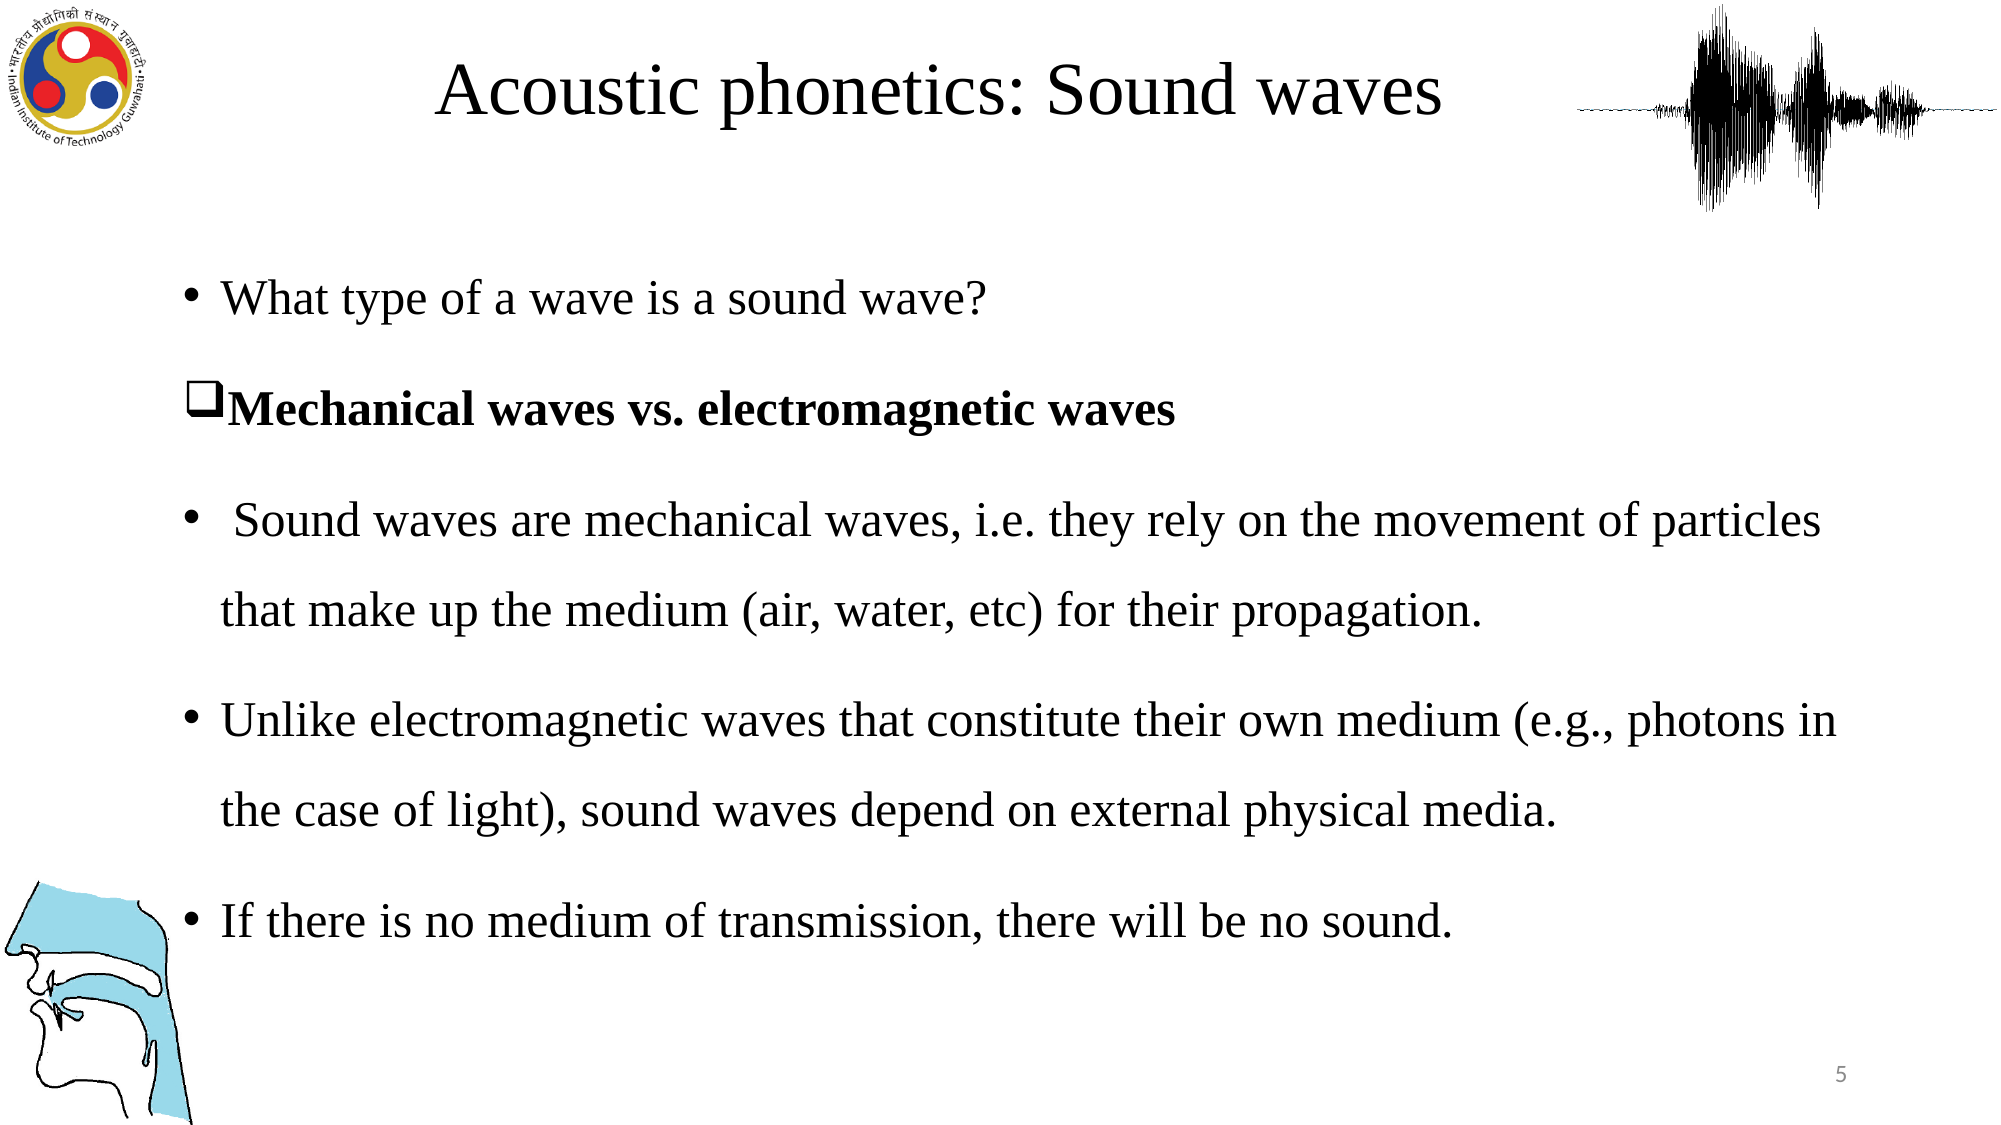

Acoustic phonetics: Sound waves
What type of a wave is a sound wave?
Mechanical waves vs. electromagnetic waves
 Sound waves are mechanical waves, i.e. they rely on the movement of particles that make up the medium (air, water, etc) for their propagation.
Unlike electromagnetic waves that constitute their own medium (e.g., photons in the case of light), sound waves depend on external physical media.
If there is no medium of transmission, there will be no sound.
5